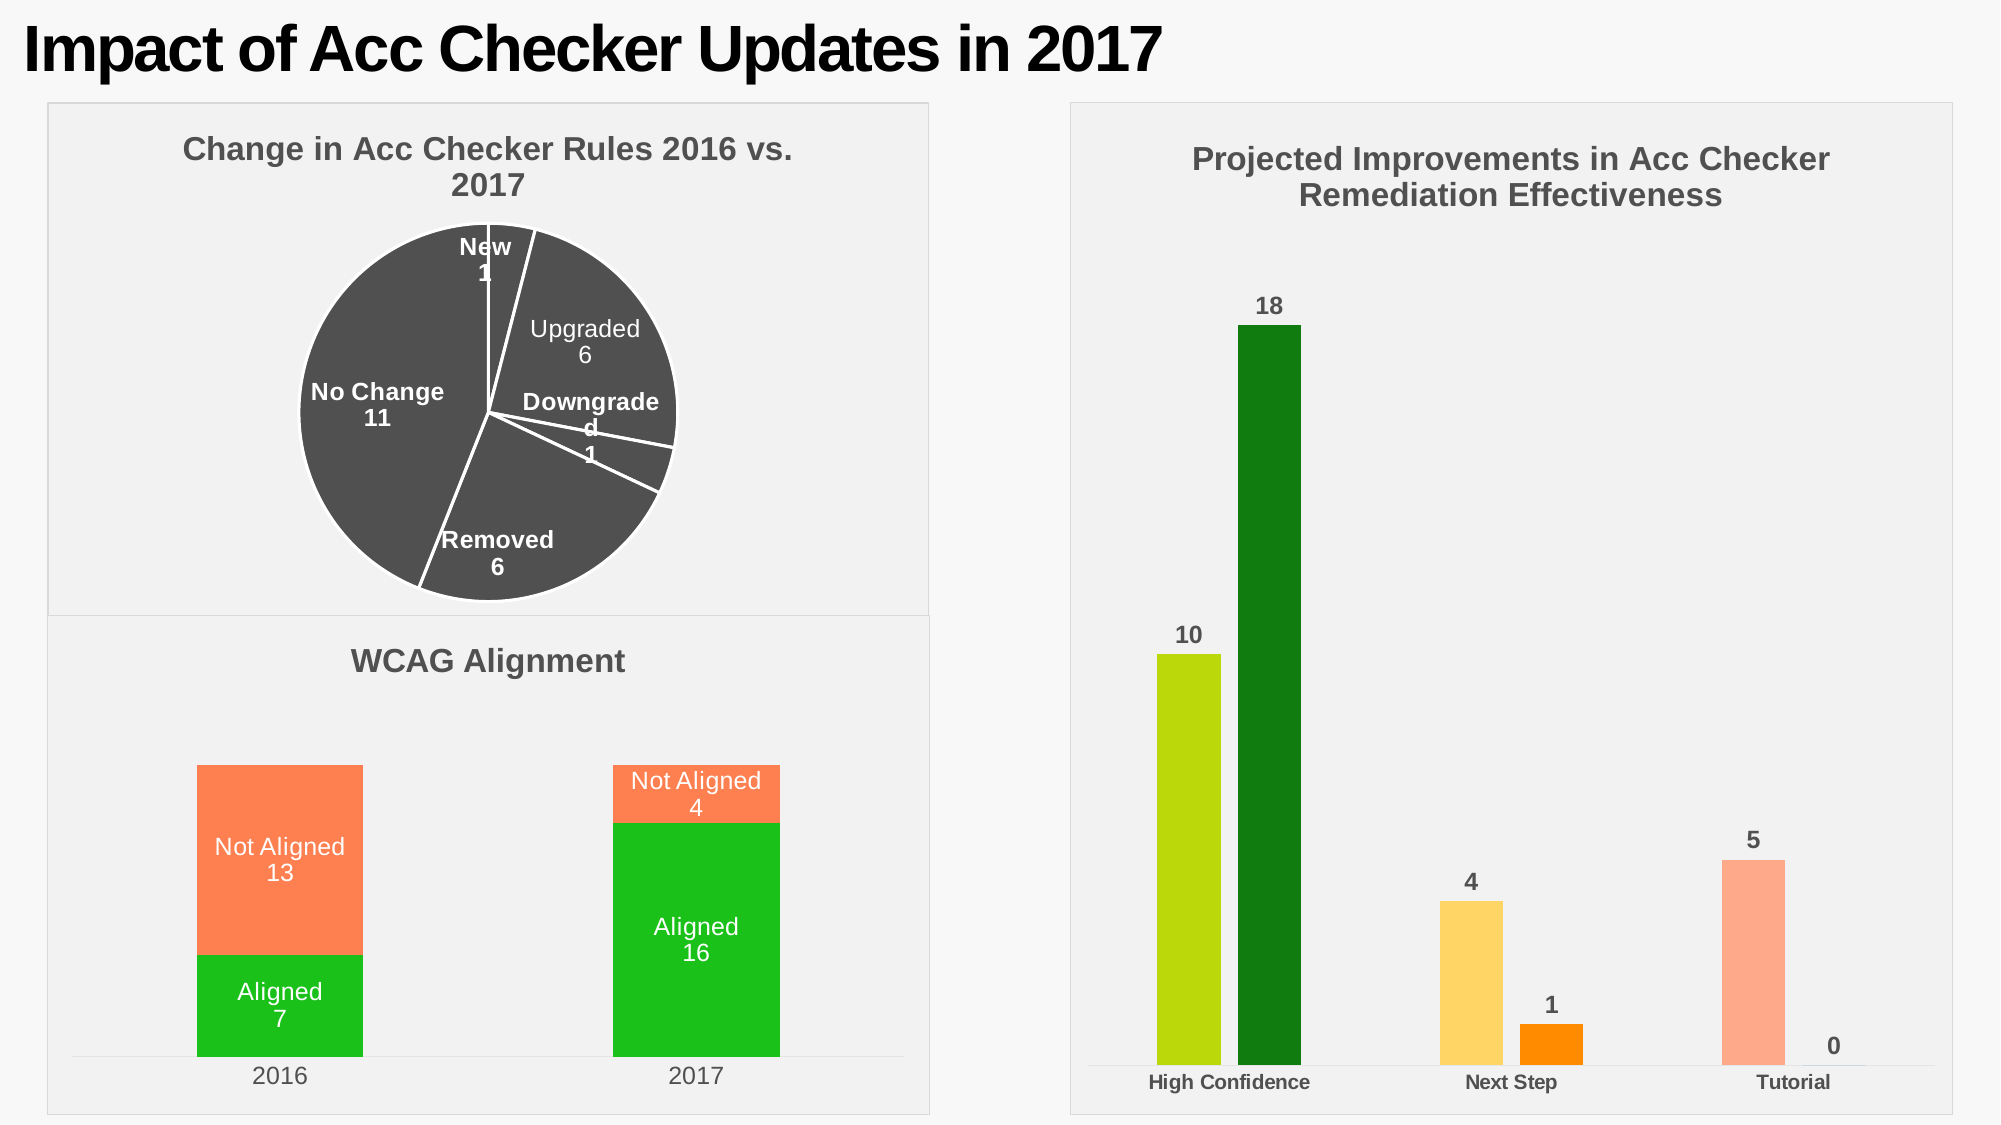

# Impact of Acc Checker Updates in 2017

### Chart: Change in Acc Checker Rules 2016 vs. 2017

| Category | Sales |
|---|---|
| New | 1.0 |
| Upgraded | 6.0 |
| Downgraded | 1.0 |
| Removed | 6.0 |
| No Change | 11.0 |

### Chart: Projected Improvements in Acc Checker Remediation Effectiveness

| Category | Before | After |
|---|---|---|
| High Confidence | 10.0 | 18.0 |
| Next Step | 4.0 | 1.0 |
| Tutorial | 5.0 | 0.0 |

### Chart: WCAG Alignment

| Category | Aligned | Not Aligned |
|---|---|---|
| 2016 | 7.0 | 13.0 |
| 2017 | 16.0 | 4.0 |